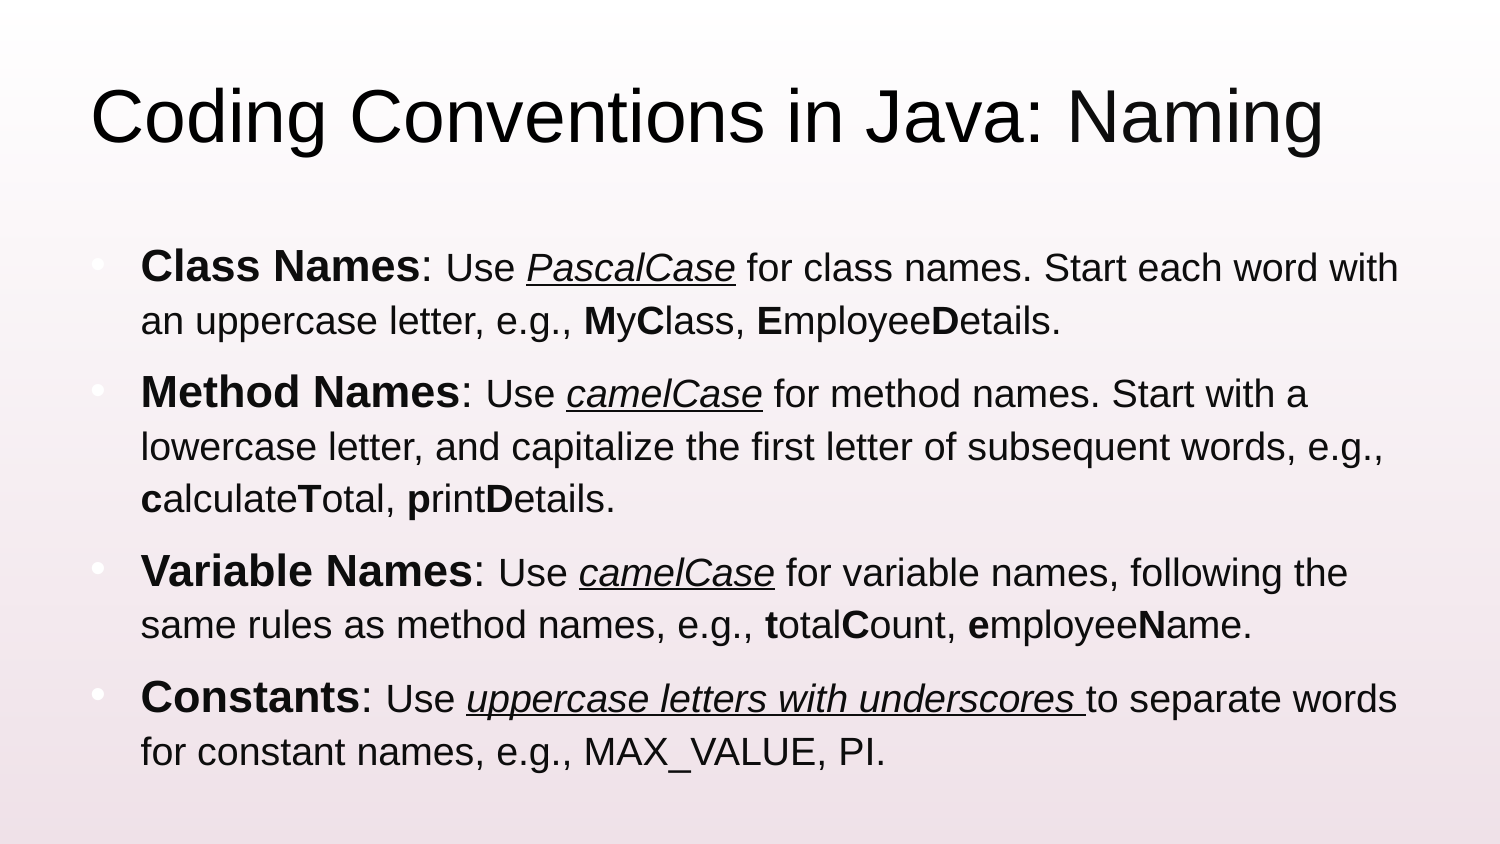

# Coding Conventions in Java: Naming
Class Names: Use PascalCase for class names. Start each word with an uppercase letter, e.g., MyClass, EmployeeDetails.
Method Names: Use camelCase for method names. Start with a lowercase letter, and capitalize the first letter of subsequent words, e.g., calculateTotal, printDetails.
Variable Names: Use camelCase for variable names, following the same rules as method names, e.g., totalCount, employeeName.
Constants: Use uppercase letters with underscores to separate words for constant names, e.g., MAX_VALUE, PI.